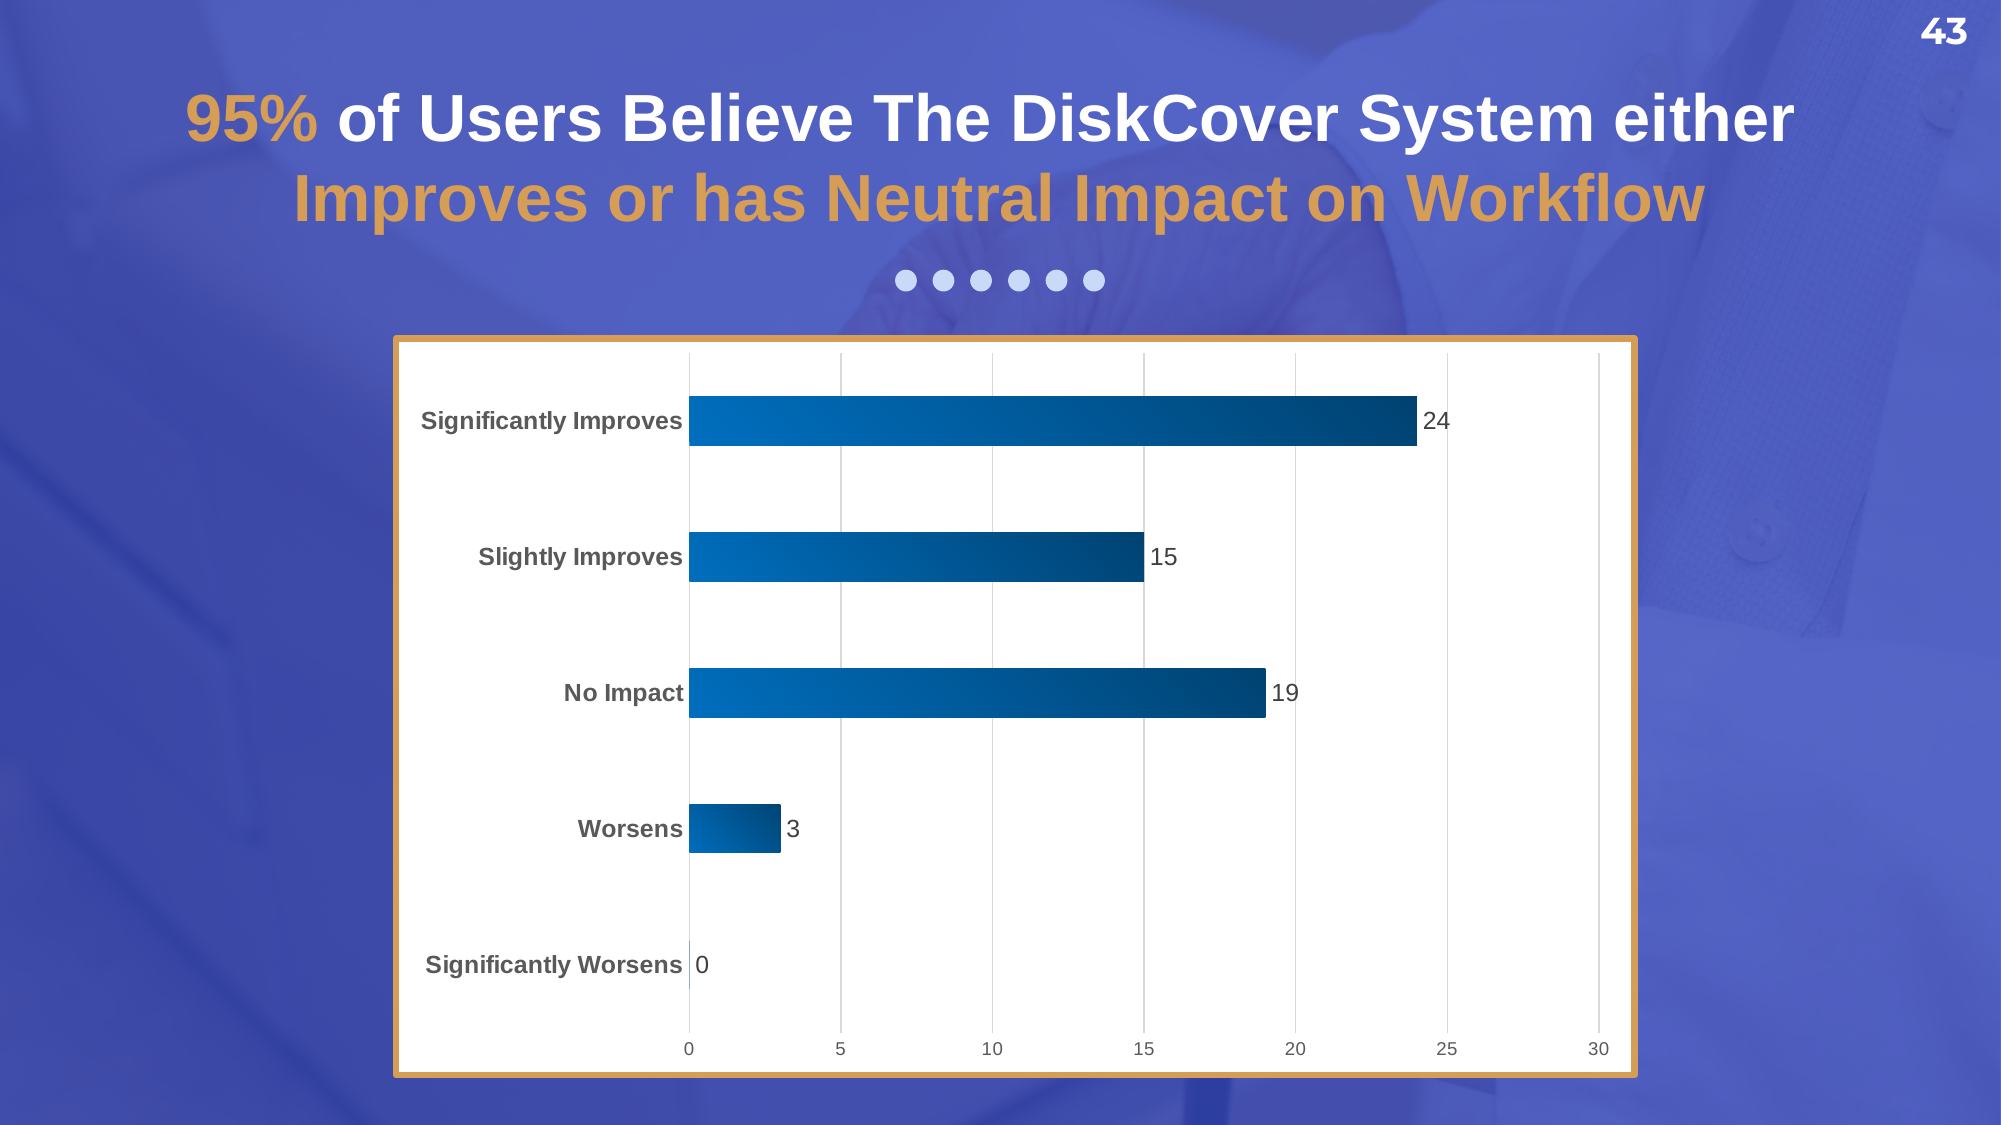

43
# 95% of Users Believe The DiskCover System either Improves or has Neutral Impact on Workflow

### Chart

| Category |  |
|---|---|
| Significantly Worsens | 0.0 |
| Worsens | 3.0 |
| No Impact | 19.0 |
| Slightly Improves | 15.0 |
| Significantly Improves | 24.0 |